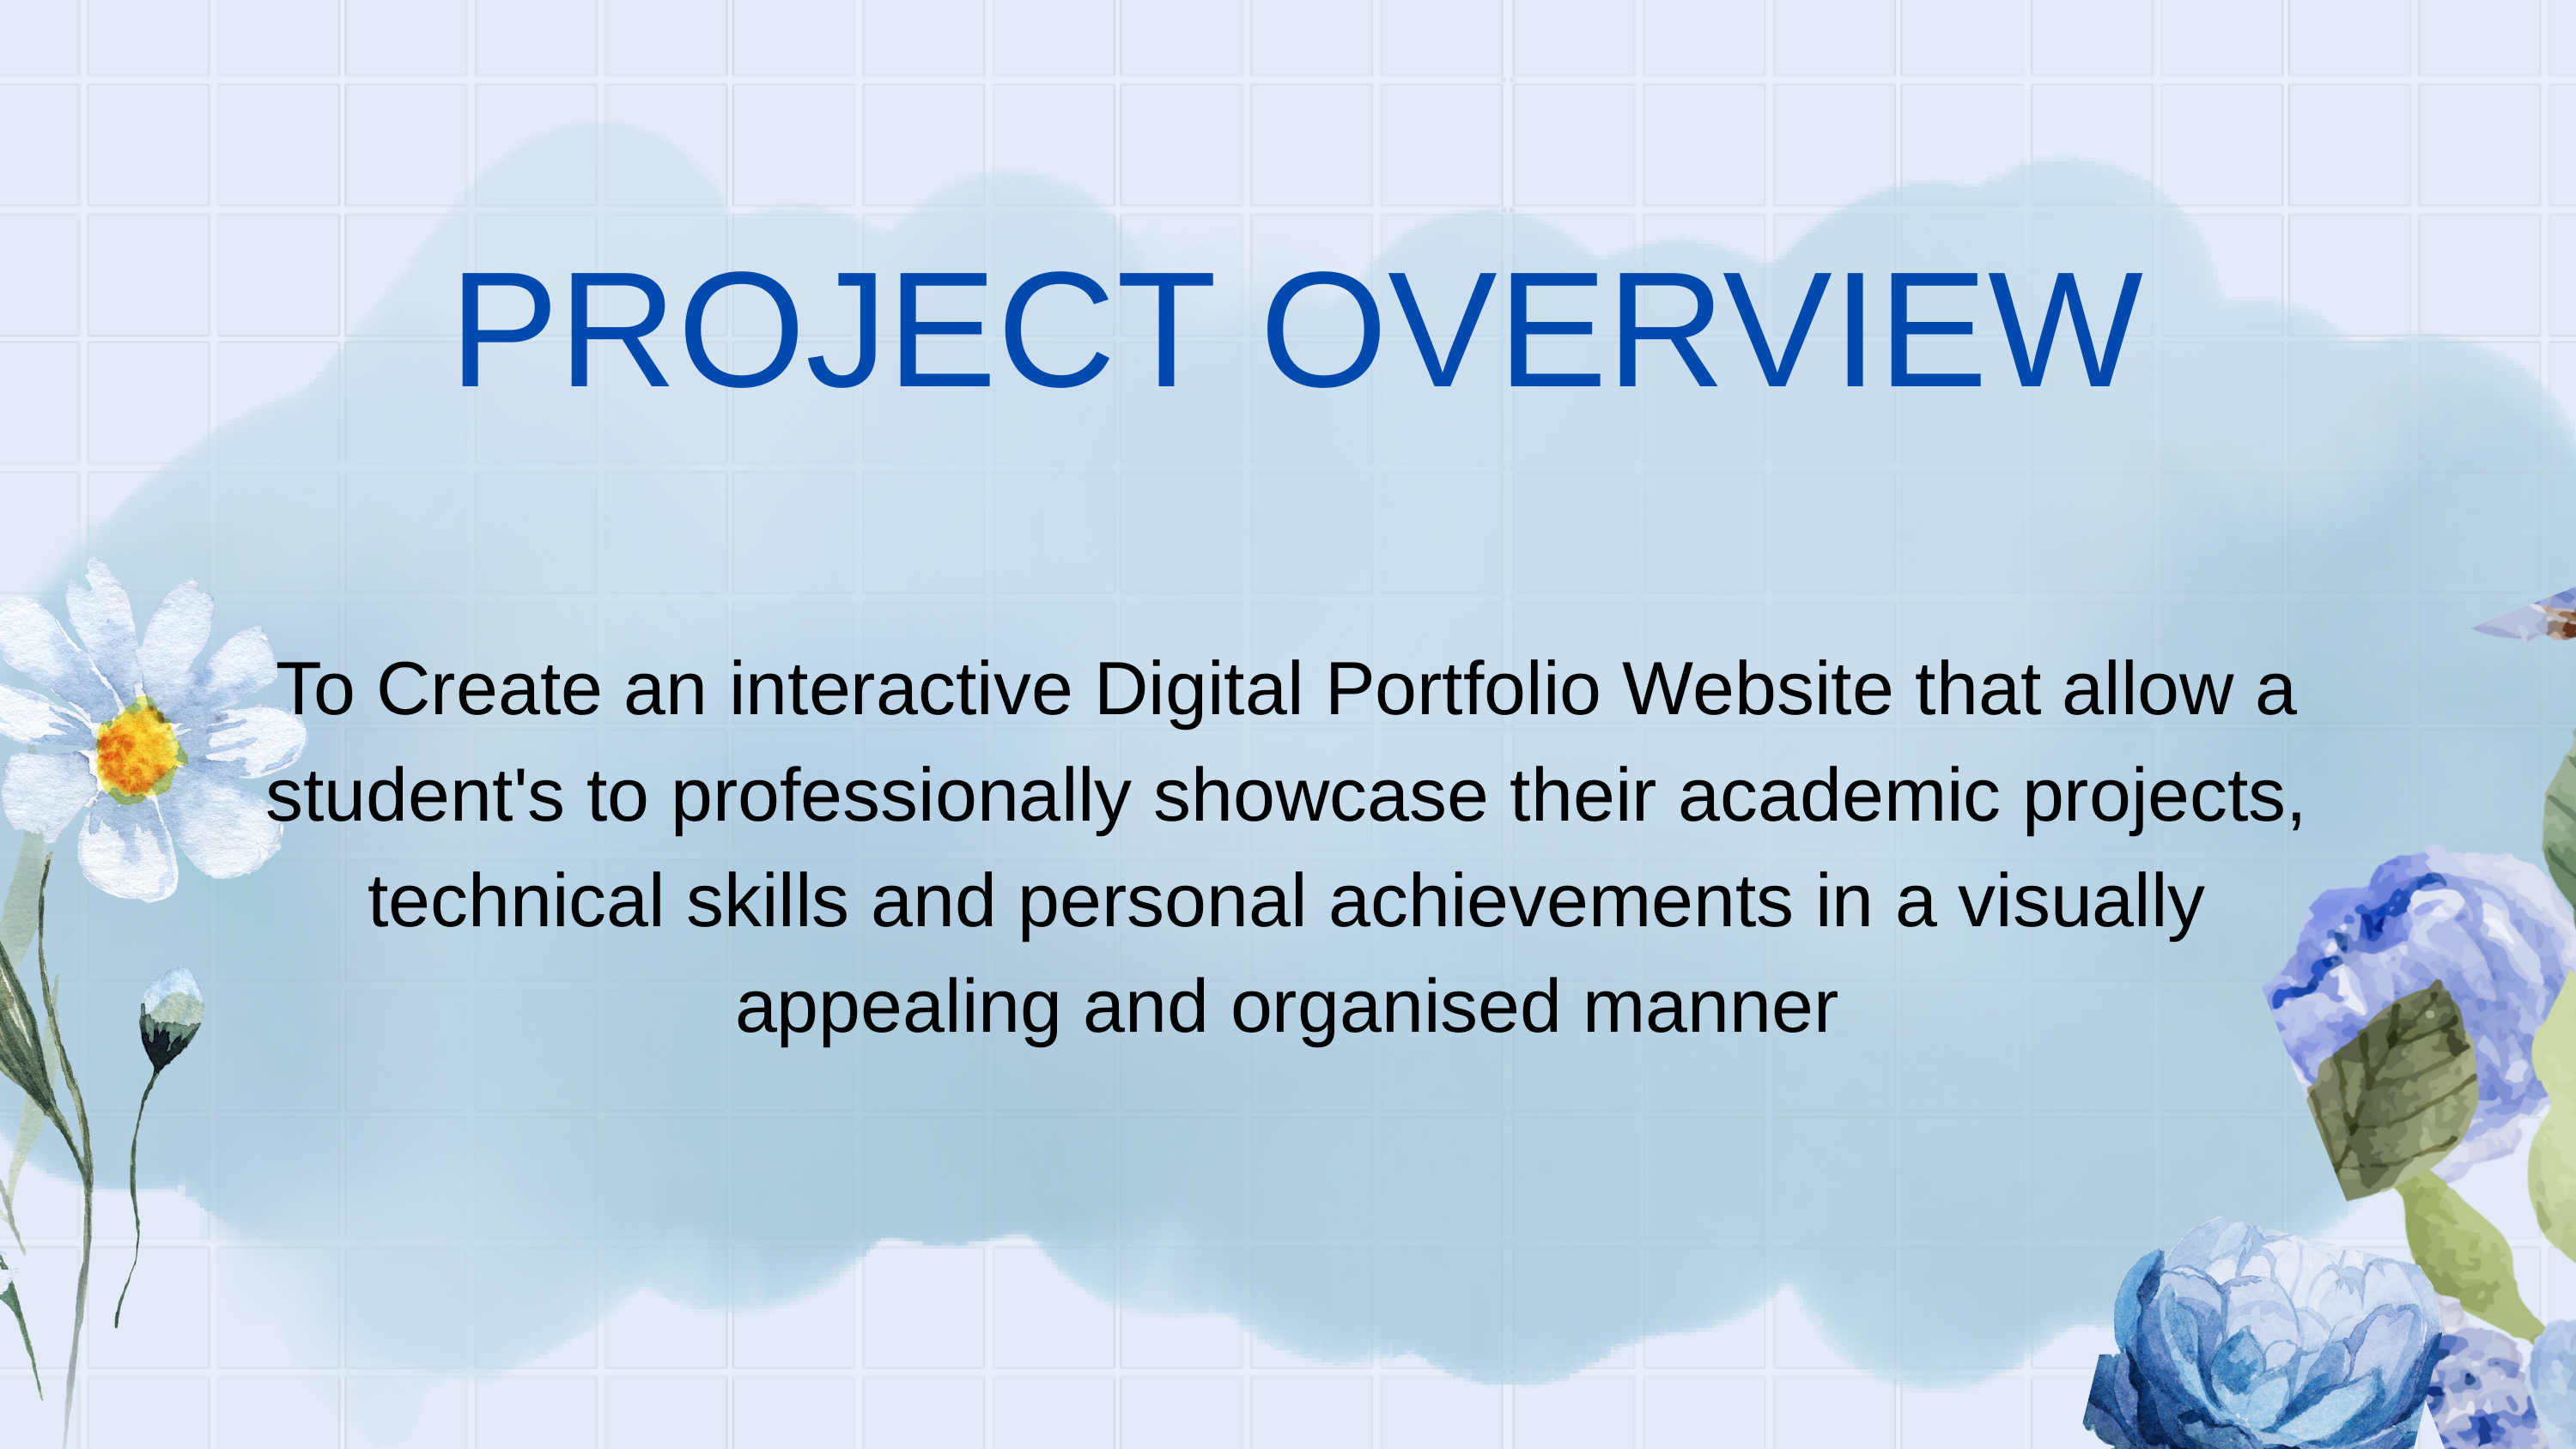

PROJECT OVERVIEW

To Create an interactive Digital Portfolio Website that allow a student's to professionally showcase their academic projects, technical skills and personal achievements in a visually appealing and organised manner